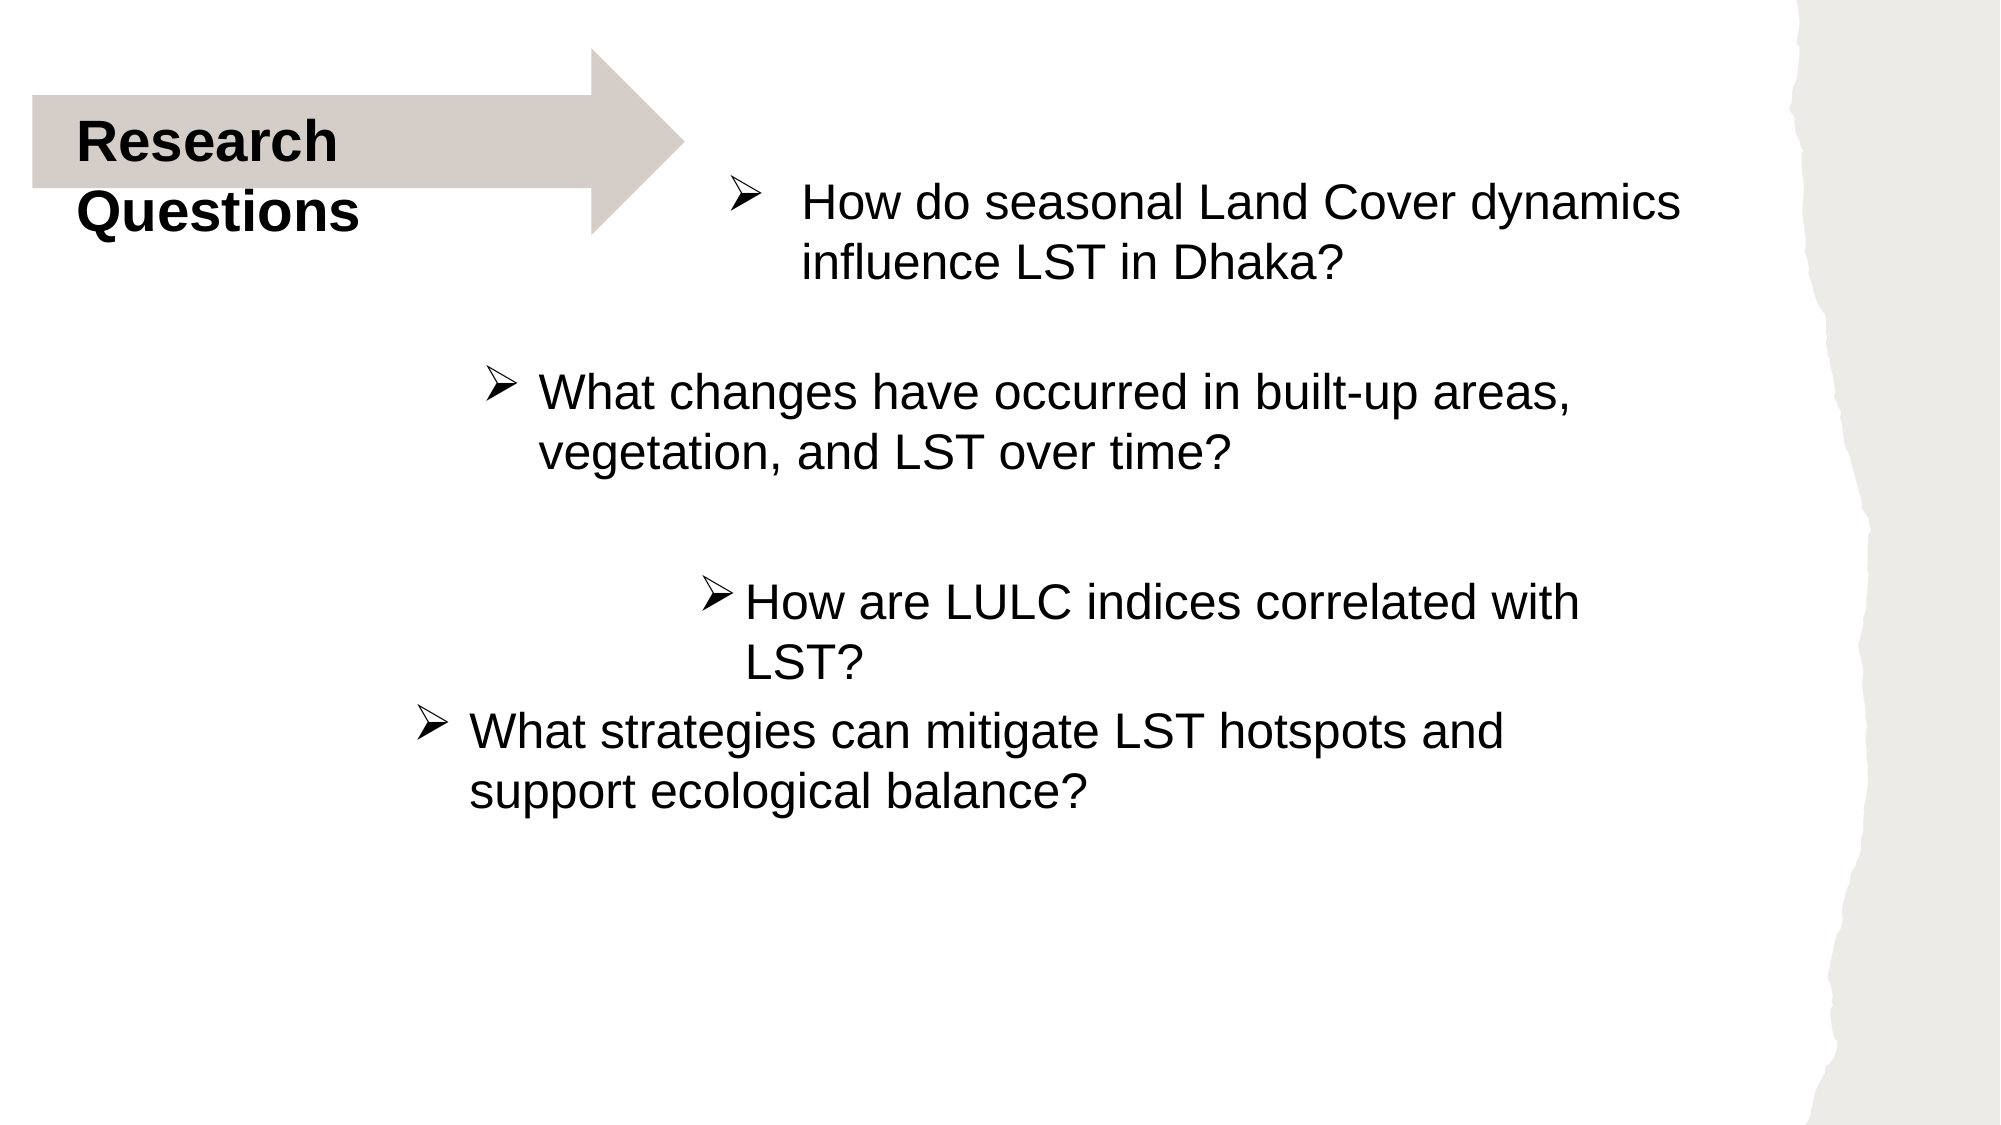

Research Questions
How do seasonal Land Cover dynamics influence LST in Dhaka?
What changes have occurred in built-up areas, vegetation, and LST over time?
How are LULC indices correlated with LST?
What strategies can mitigate LST hotspots and support ecological balance?